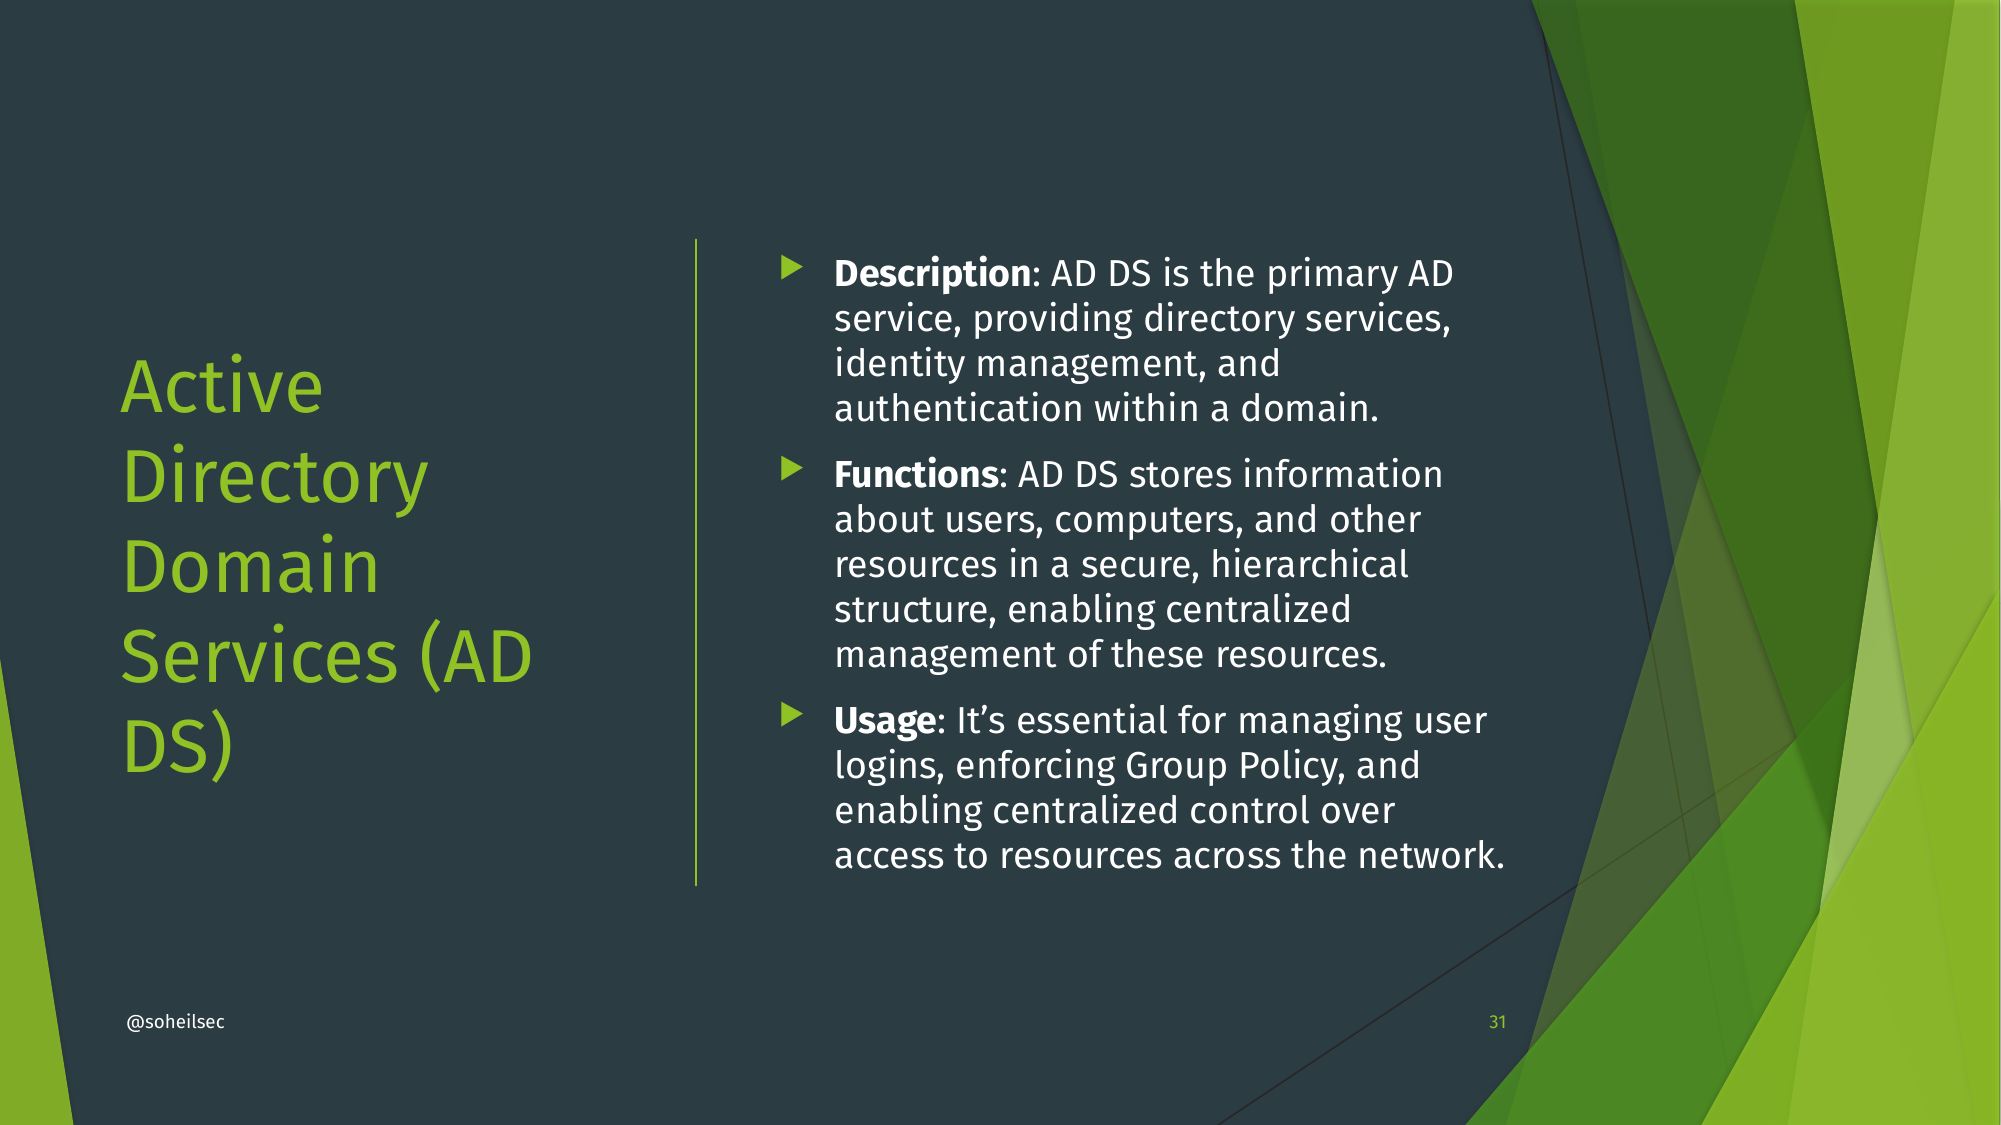

# Active Directory Domain Services (AD DS)
Description: AD DS is the primary AD service, providing directory services, identity management, and authentication within a domain.
Functions: AD DS stores information about users, computers, and other resources in a secure, hierarchical structure, enabling centralized management of these resources.
Usage: It’s essential for managing user logins, enforcing Group Policy, and enabling centralized control over access to resources across the network.
@soheilsec
31